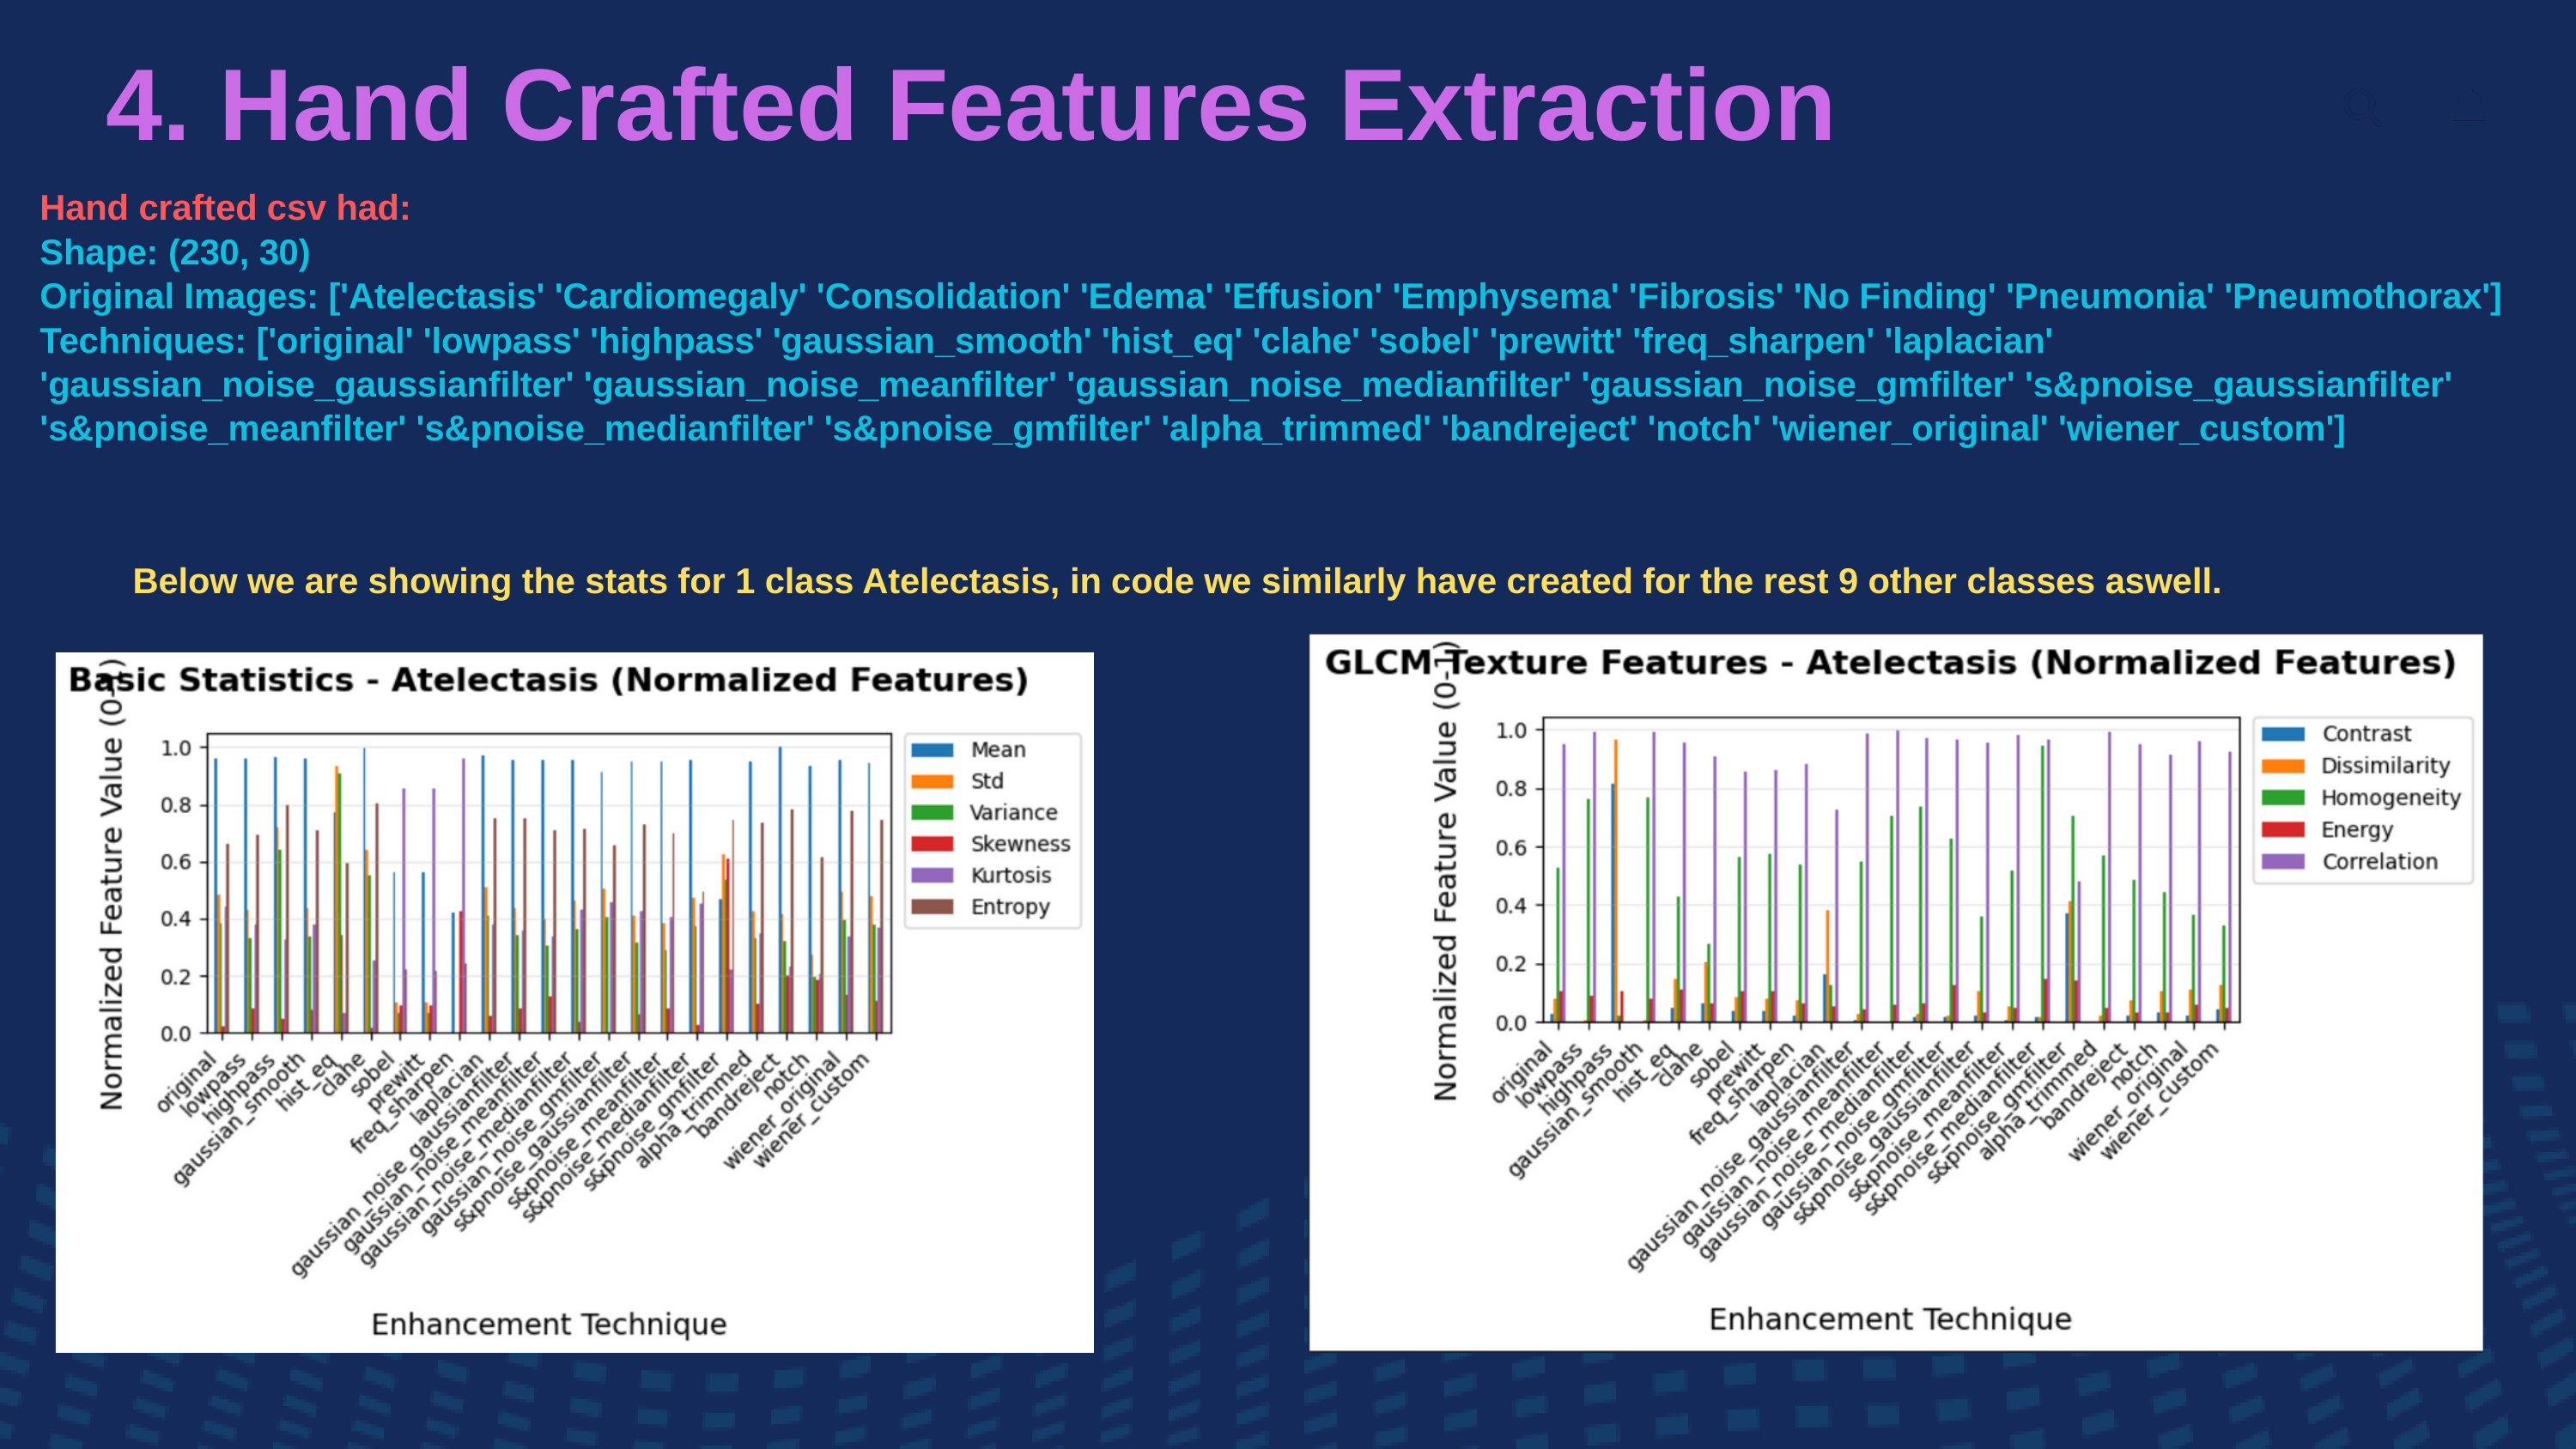

4. Hand Crafted Features Extraction

Hand crafted csv had:
Shape: (230, 30)
Original Images: ['Atelectasis' 'Cardiomegaly' 'Consolidation' 'Edema' 'Effusion' 'Emphysema' 'Fibrosis' 'No Finding' 'Pneumonia' 'Pneumothorax']
Techniques: ['original' 'lowpass' 'highpass' 'gaussian_smooth' 'hist_eq' 'clahe' 'sobel' 'prewitt' 'freq_sharpen' 'laplacian' 'gaussian_noise_gaussianfilter' 'gaussian_noise_meanfilter' 'gaussian_noise_medianfilter' 'gaussian_noise_gmfilter' 's&pnoise_gaussianfilter' 's&pnoise_meanfilter' 's&pnoise_medianfilter' 's&pnoise_gmfilter' 'alpha_trimmed' 'bandreject' 'notch' 'wiener_original' 'wiener_custom']
Below we are showing the stats for 1 class Atelectasis, in code we similarly have created for the rest 9 other classes aswell.